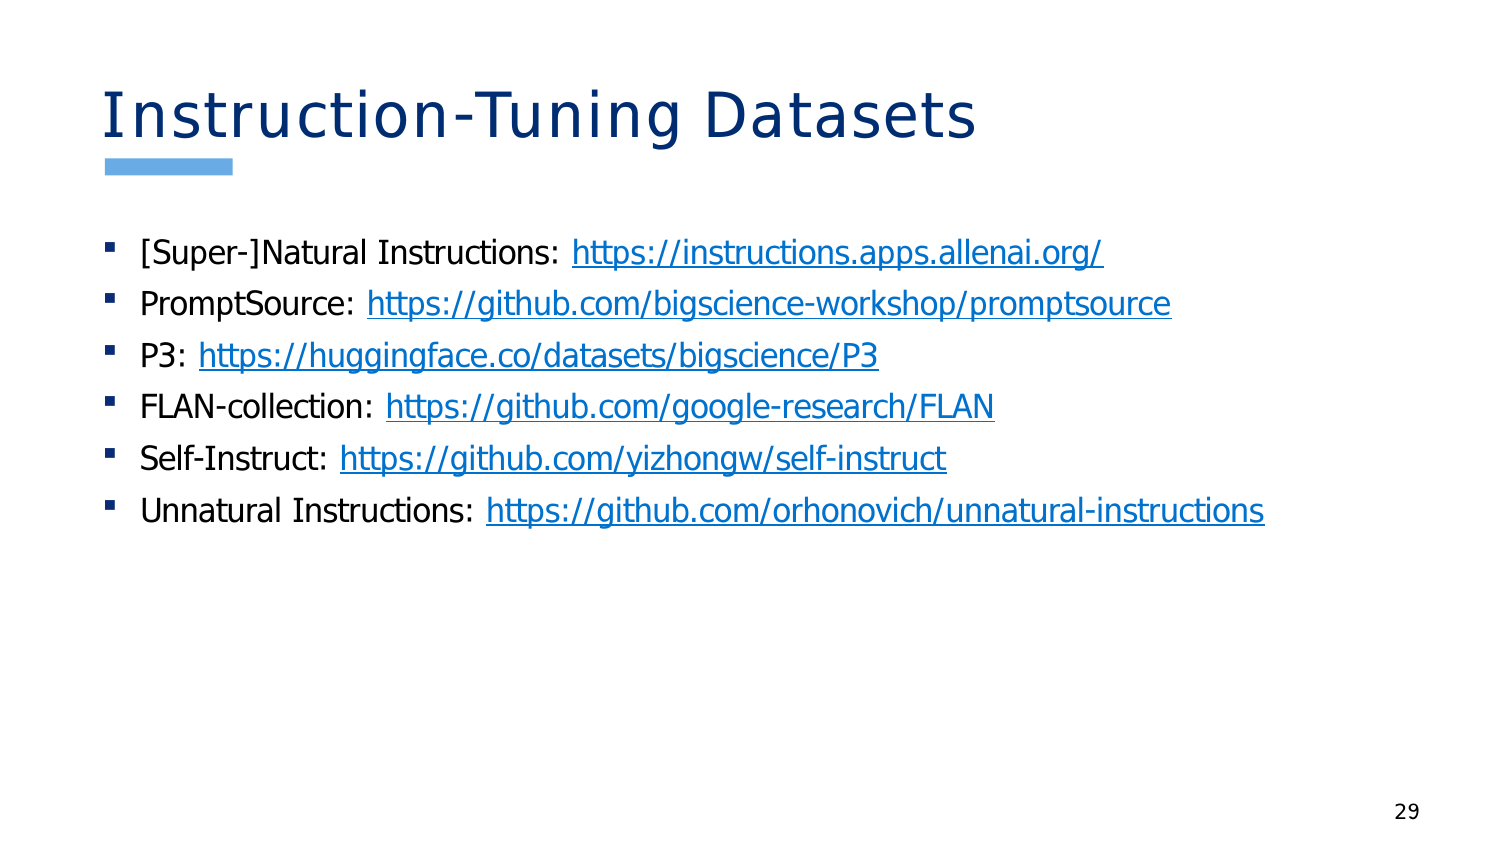

# Instruction-Tuning Datasets
[Super-]Natural Instructions: https://instructions.apps.allenai.org/
PromptSource: https://github.com/bigscience-workshop/promptsource
P3: https://huggingface.co/datasets/bigscience/P3
FLAN-collection: https://github.com/google-research/FLAN
Self-Instruct: https://github.com/yizhongw/self-instruct
Unnatural Instructions: https://github.com/orhonovich/unnatural-instructions